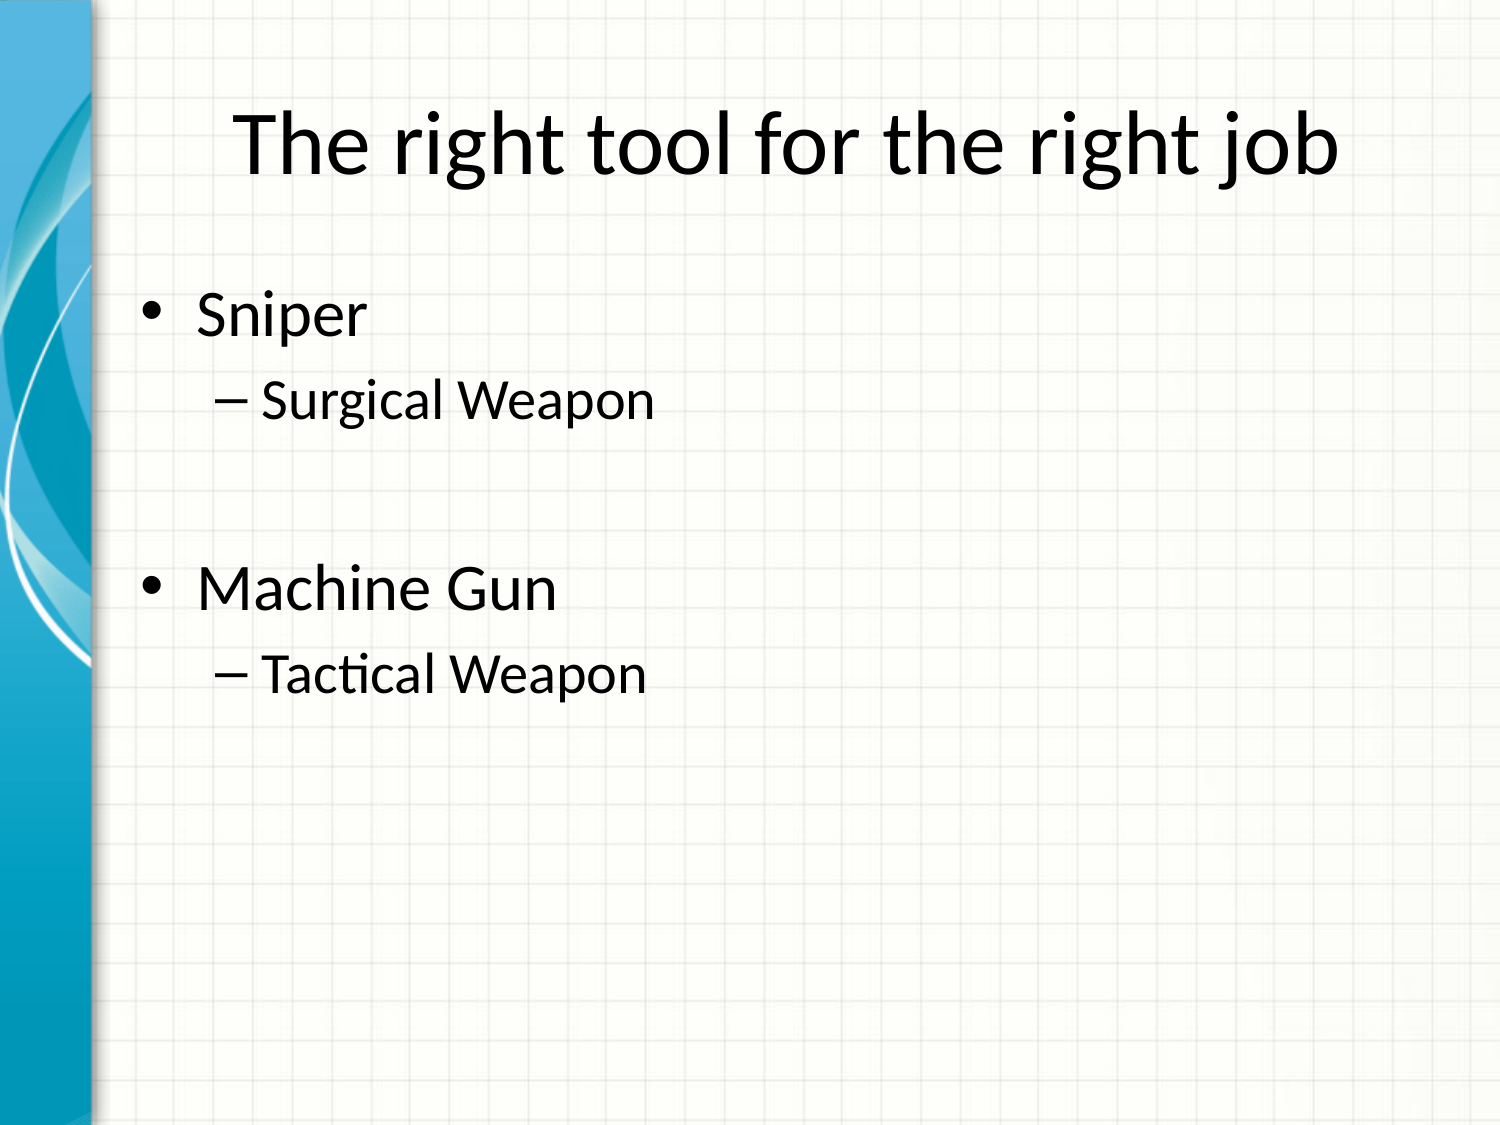

# The right tool for the right job
Sniper
Surgical Weapon

Machine Gun
Tactical Weapon